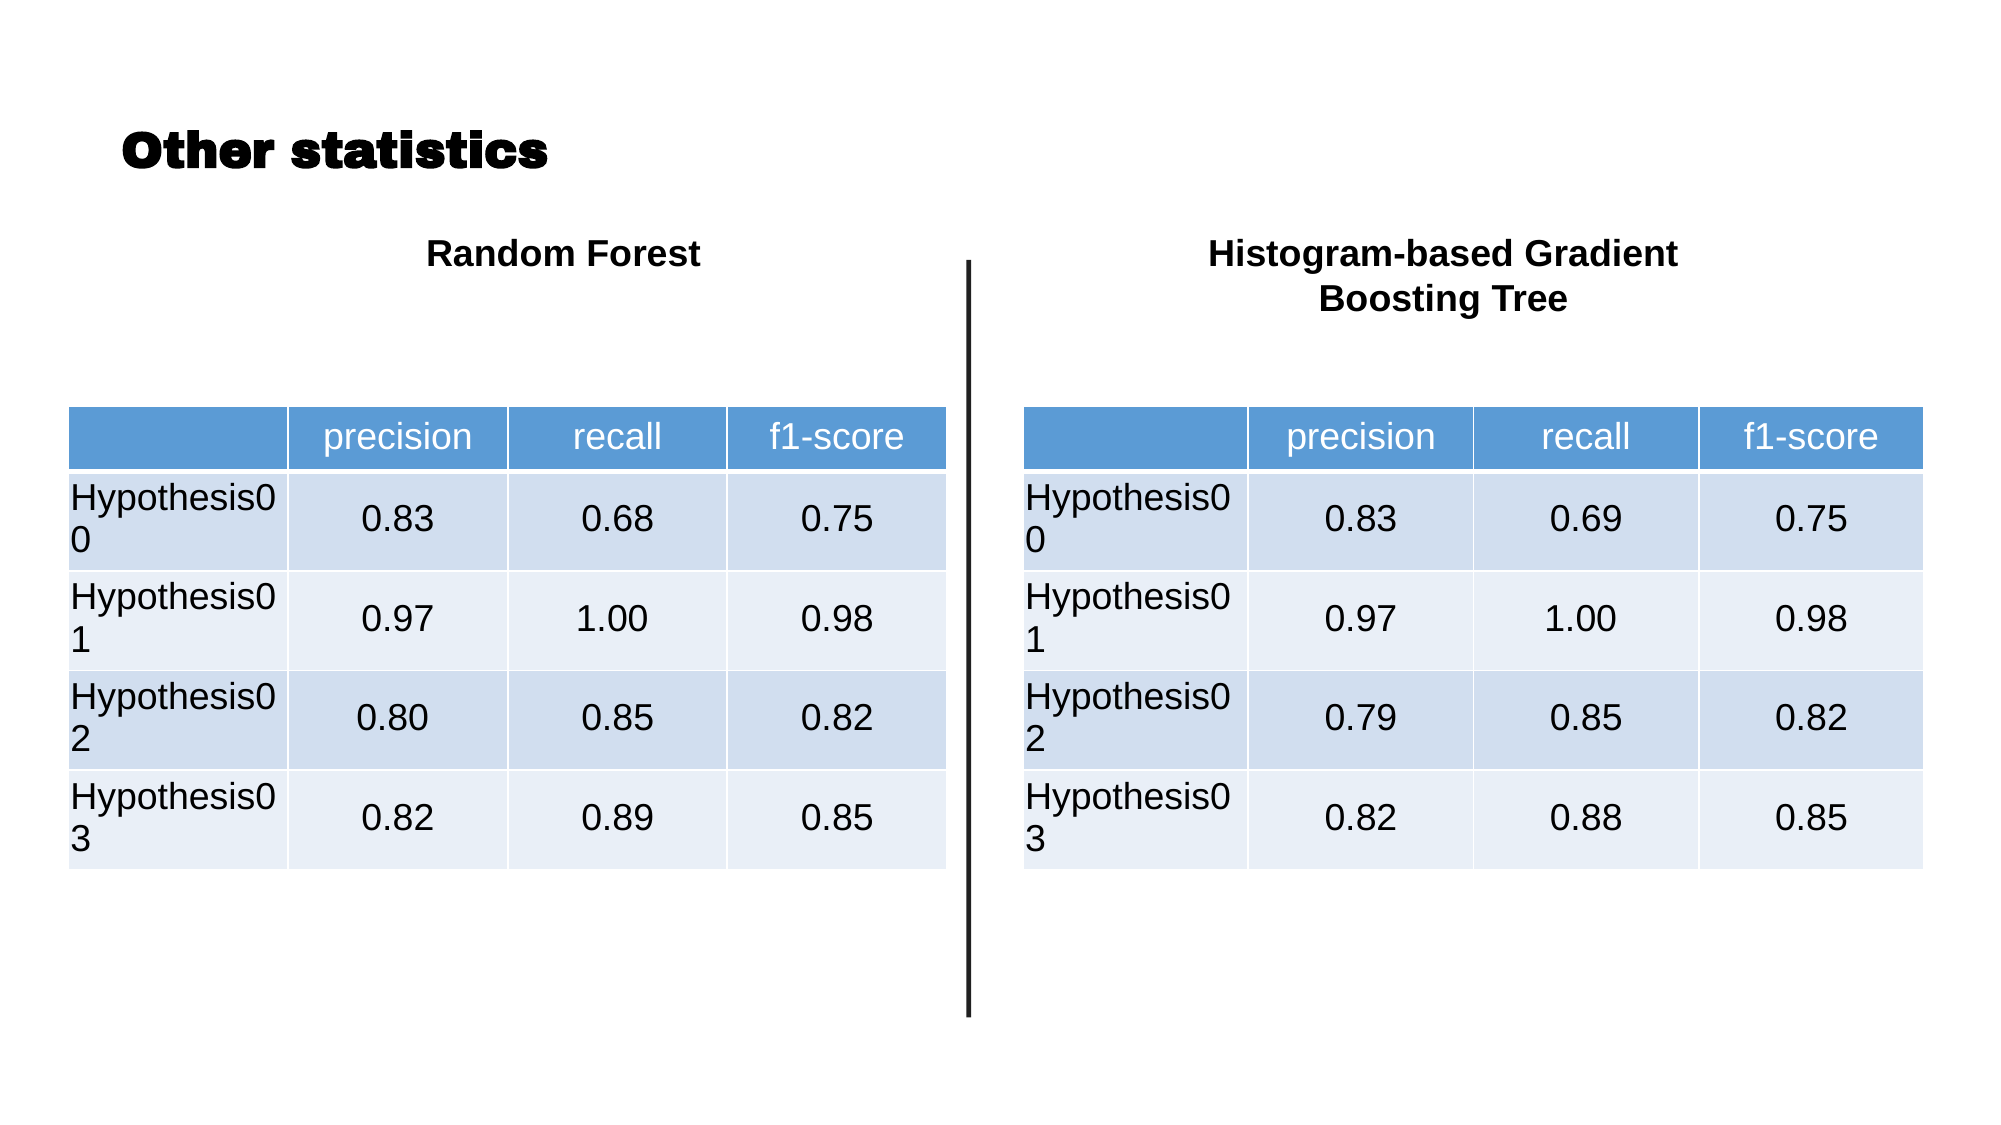

# Other statistics
Random Forest
Histogram-based Gradient Boosting Tree
|  | precision | recall | f1-score |
| --- | --- | --- | --- |
| Hypothesis00 | 0.83 | 0.68 | 0.75 |
| Hypothesis01 | 0.97 | 1.00 | 0.98 |
| Hypothesis02 | 0.80 | 0.85 | 0.82 |
| Hypothesis03 | 0.82 | 0.89 | 0.85 |
|  | precision | recall | f1-score |
| --- | --- | --- | --- |
| Hypothesis00 | 0.83 | 0.69 | 0.75 |
| Hypothesis01 | 0.97 | 1.00 | 0.98 |
| Hypothesis02 | 0.79 | 0.85 | 0.82 |
| Hypothesis03 | 0.82 | 0.88 | 0.85 |
19